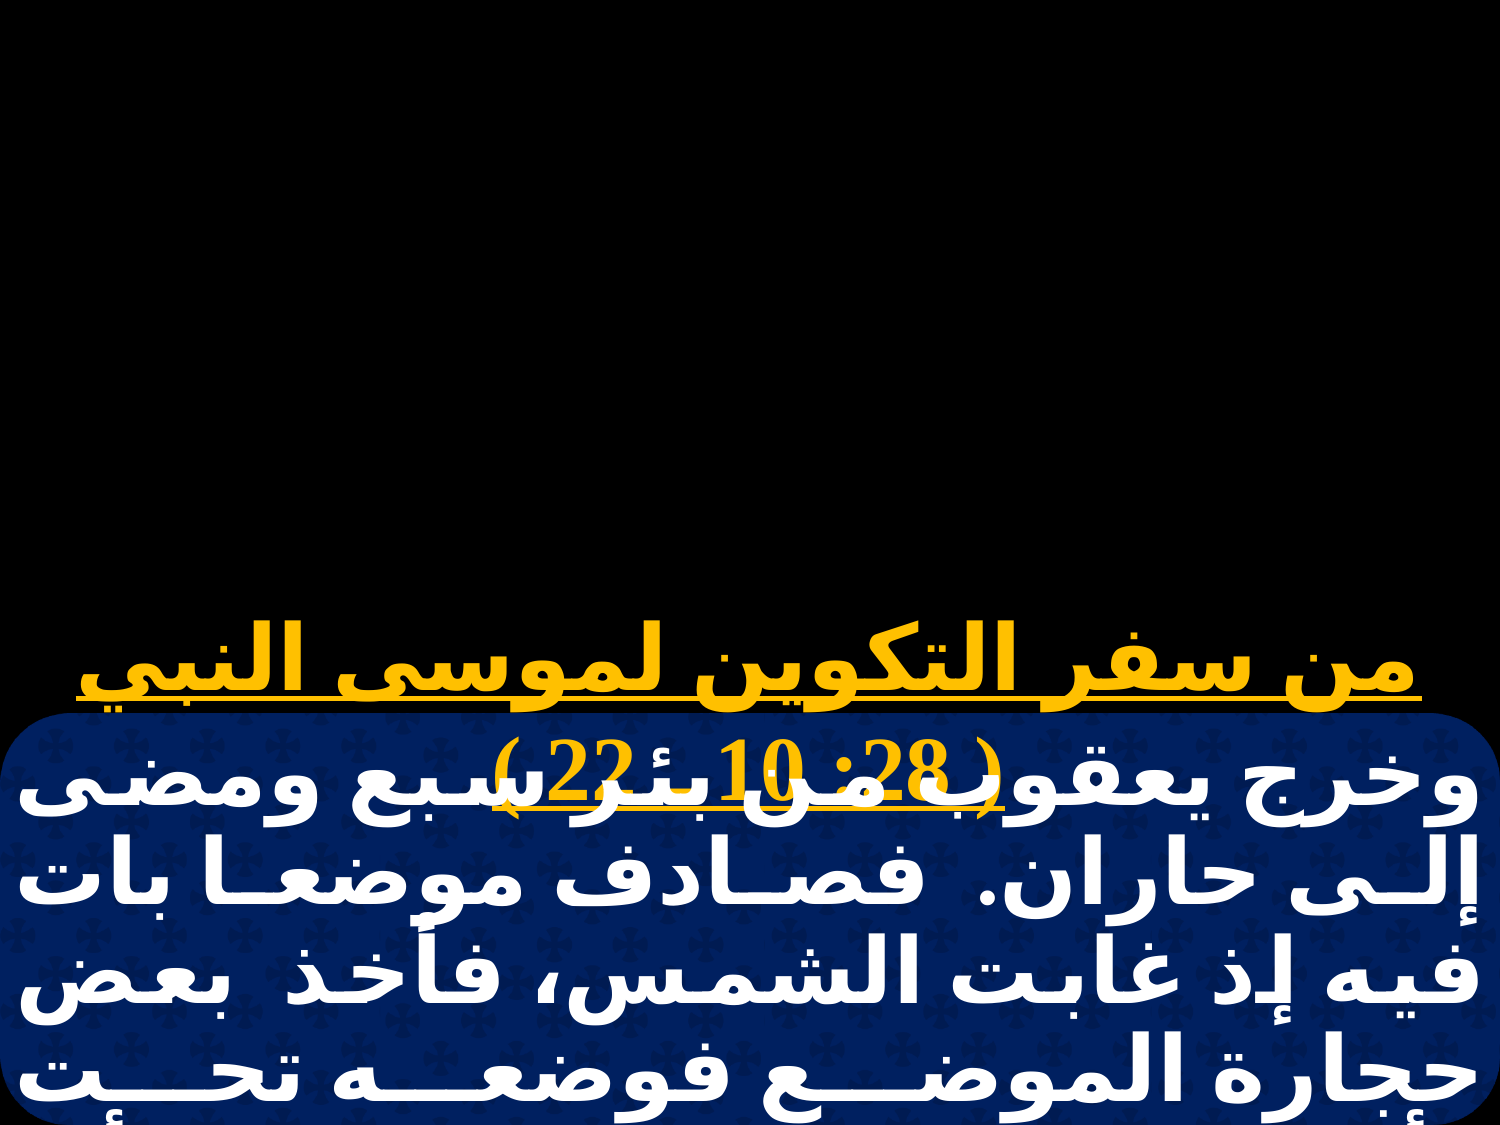

# نبوات 4 الثلاثاء
من سفر التكوين لموسى النبي ( 28: 10 ـ 22 )
وخرج يعقوب من بئر سبع ومضى إلى حاران.  فصادف موضعا بات فيه إذ غابت الشمس، فأخذ  بعض حجارة الموضع فوضعه تحت رأسه، ونام في  ذلك المكان. فرأى حلما، كأن سلما منتصبة على